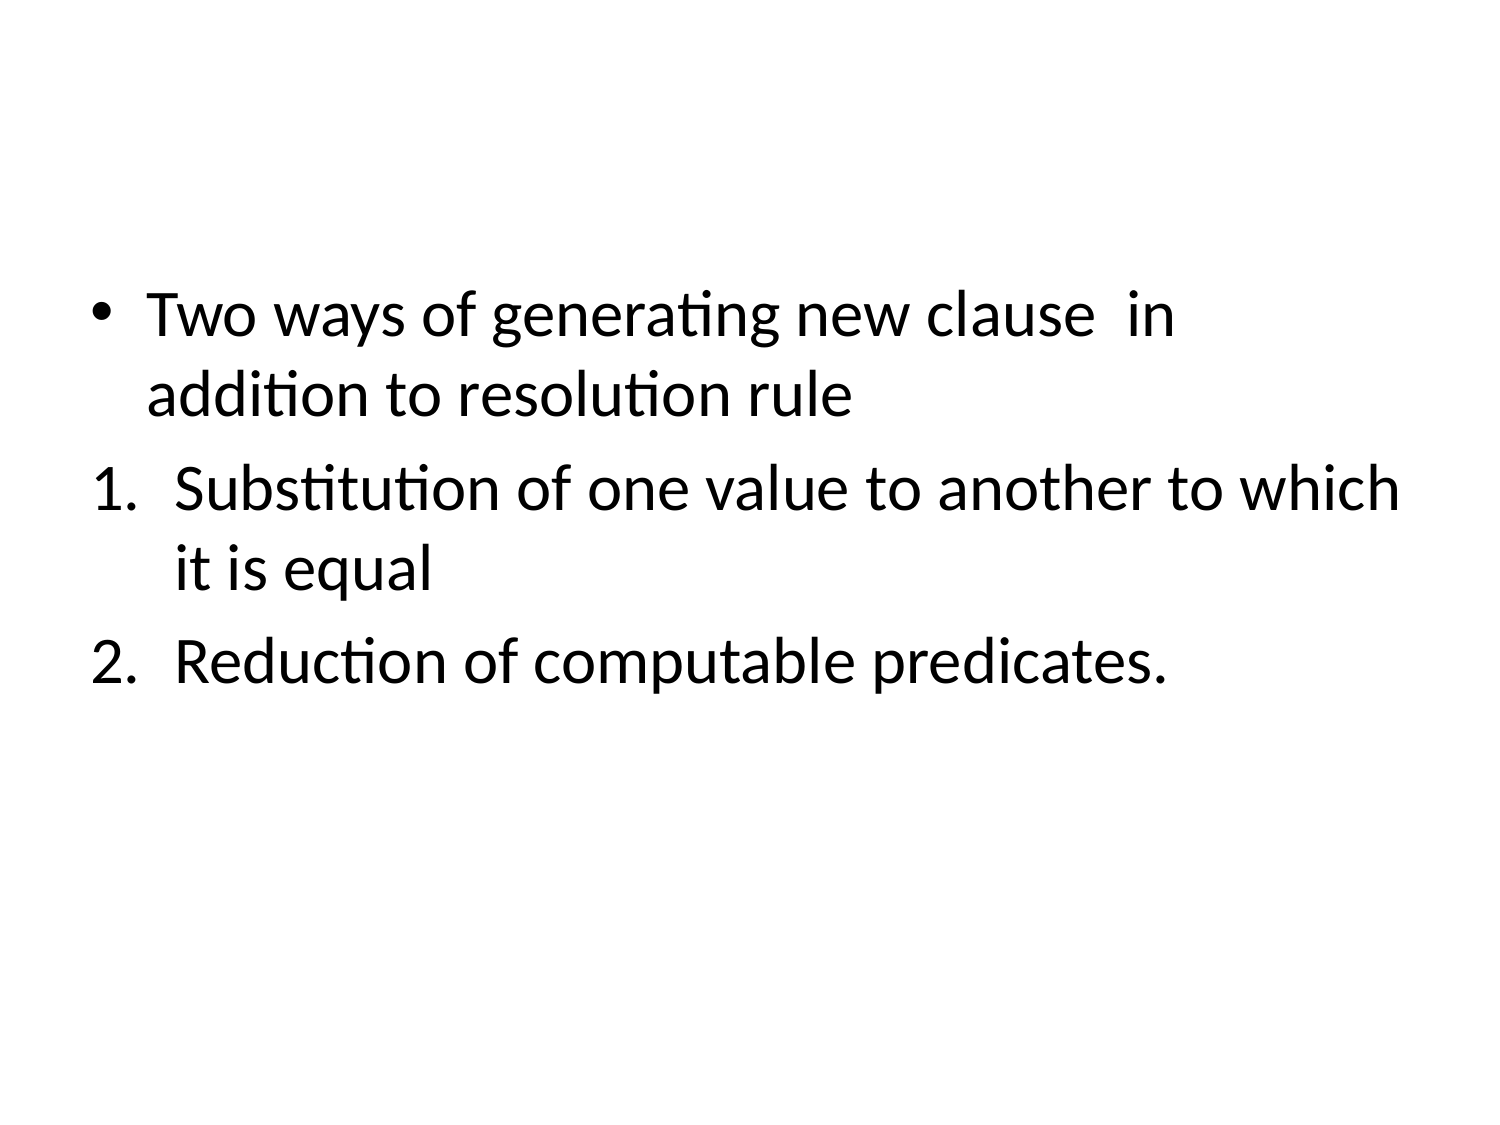

Two ways of generating new clause  in addition to resolution rule
Substitution of one value to another to which it is equal
Reduction of computable predicates.